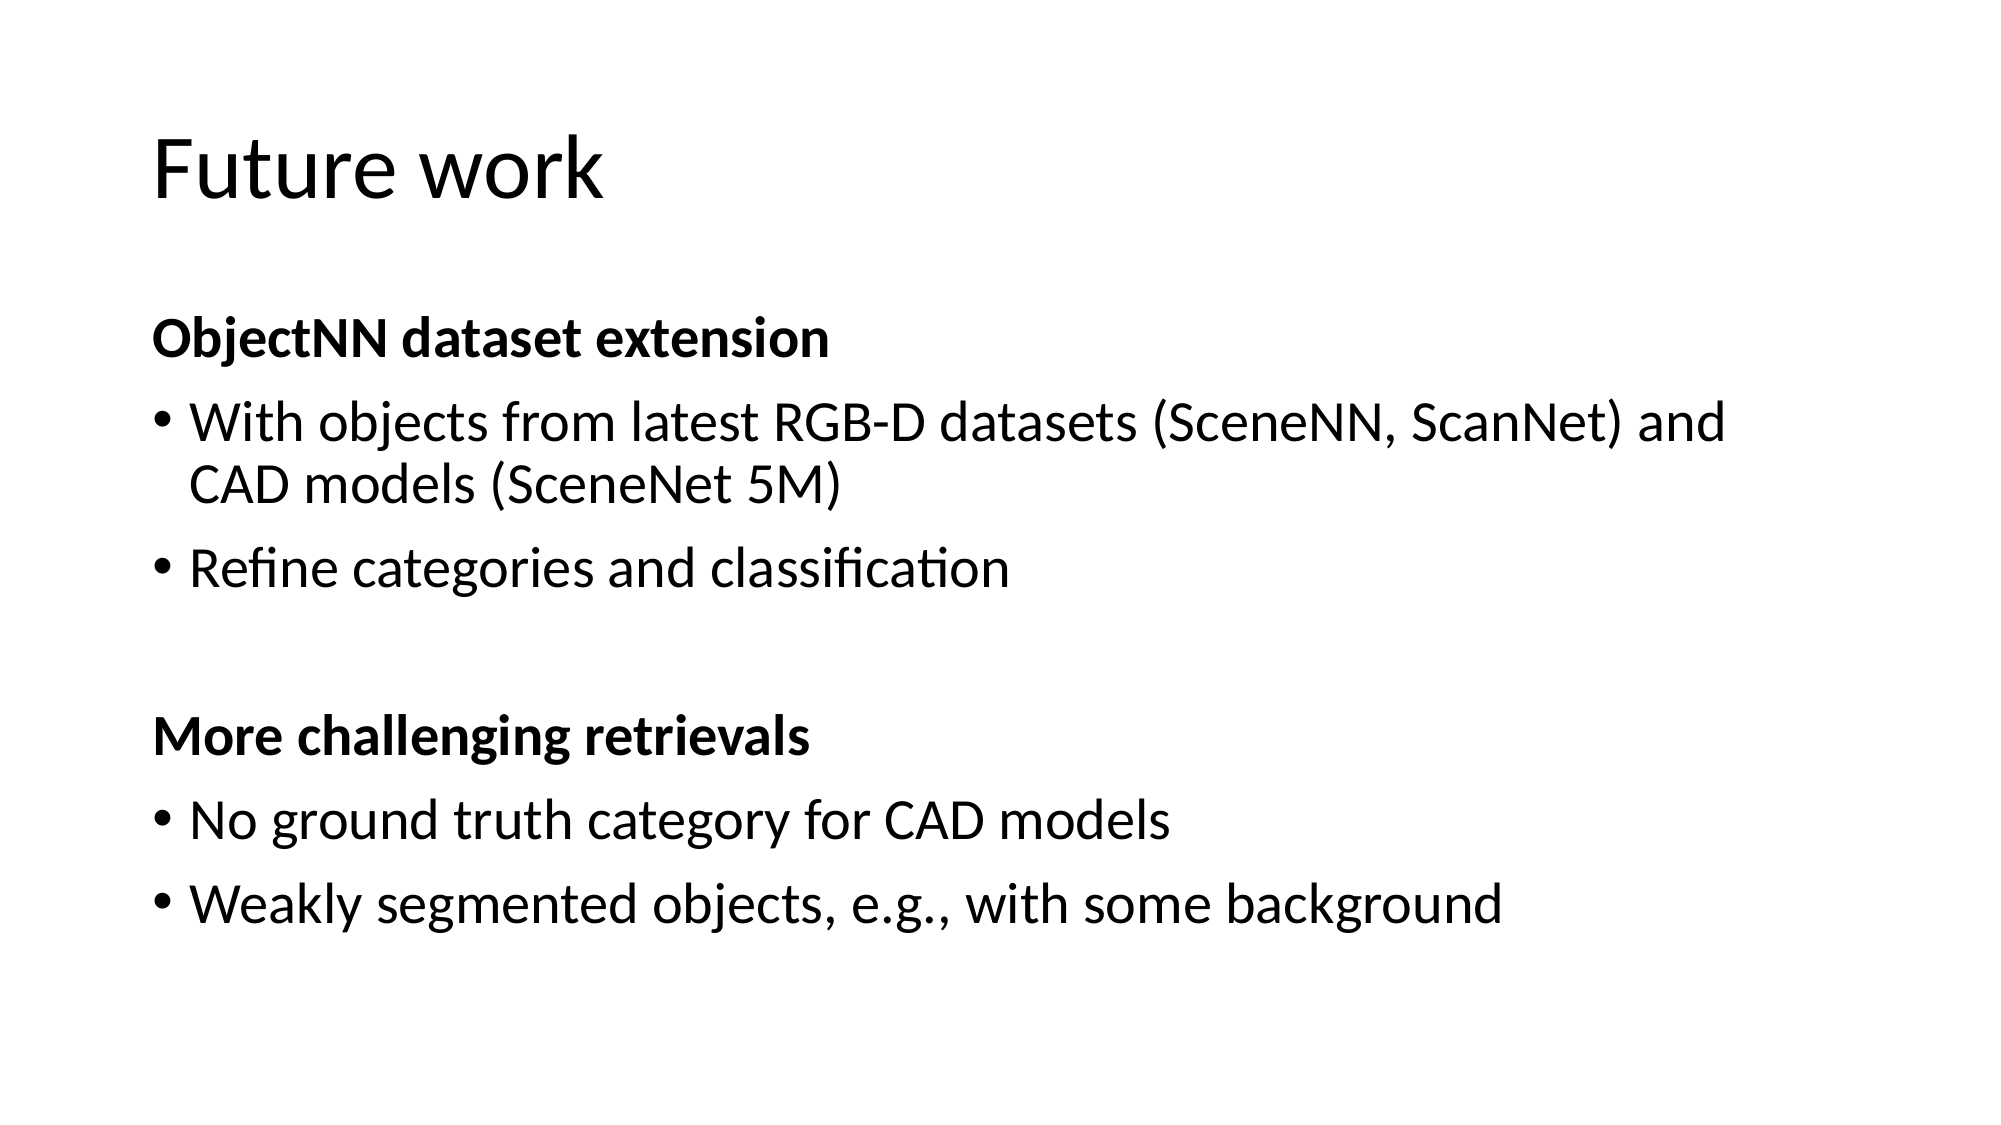

# Future work
ObjectNN dataset extension
With objects from latest RGB-D datasets (SceneNN, ScanNet) and
CAD models (SceneNet 5M)
Refine categories and classification

More challenging retrievals
No ground truth category for CAD models
Weakly segmented objects, e.g., with some background